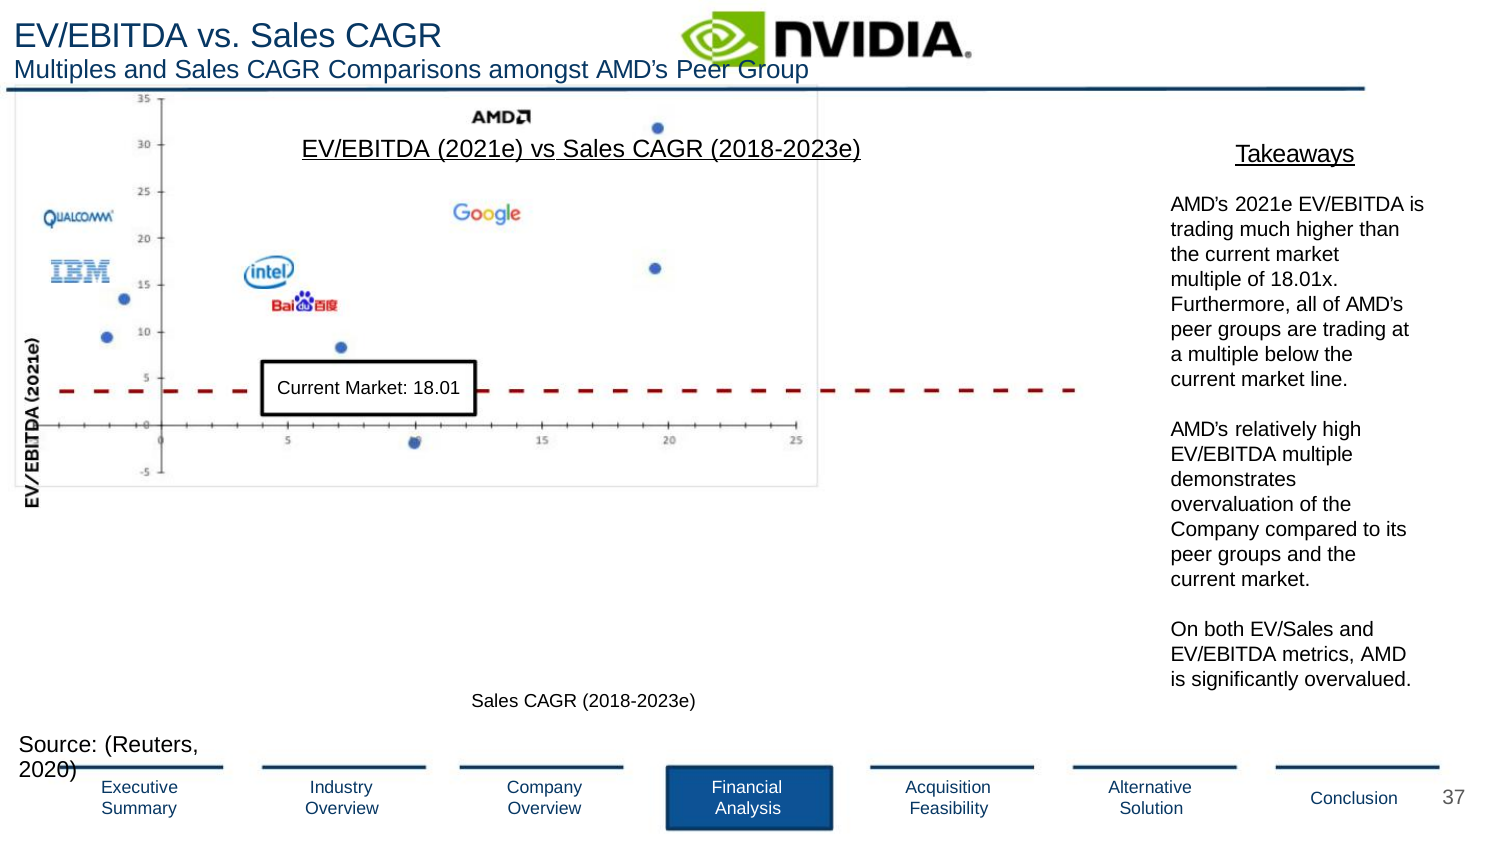

EV/EBITDA vs. Sales CAGR
Multiples and Sales CAGR Comparisons amongst AMD’s Peer Group
EV/EBITDA (2021e) vs Sales CAGR (2018-2023e)
Takeaways
AMD’s 2021e EV/EBITDA is
trading much higher than
the current market
multiple of 18.01x.
Furthermore, all of AMD’s
peer groups are trading at
a multiple below the
current market line.
Current Market: 18.01
AMD’s relatively high
EV/EBITDA multiple
demonstrates
overvaluation of the
Company compared to its
peer groups and the
current market.
On both EV/Sales and
EV/EBITDA metrics, AMD
is signiﬁcantly overvalued.
Sales CAGR (2018-2023e)
Source: (Reuters, 2020)
Executive
Summary
Industry
Overview
Company
Overview
Financial
Analysis
Acquisition
Feasibility
Alternative
Solution
37
Conclusion